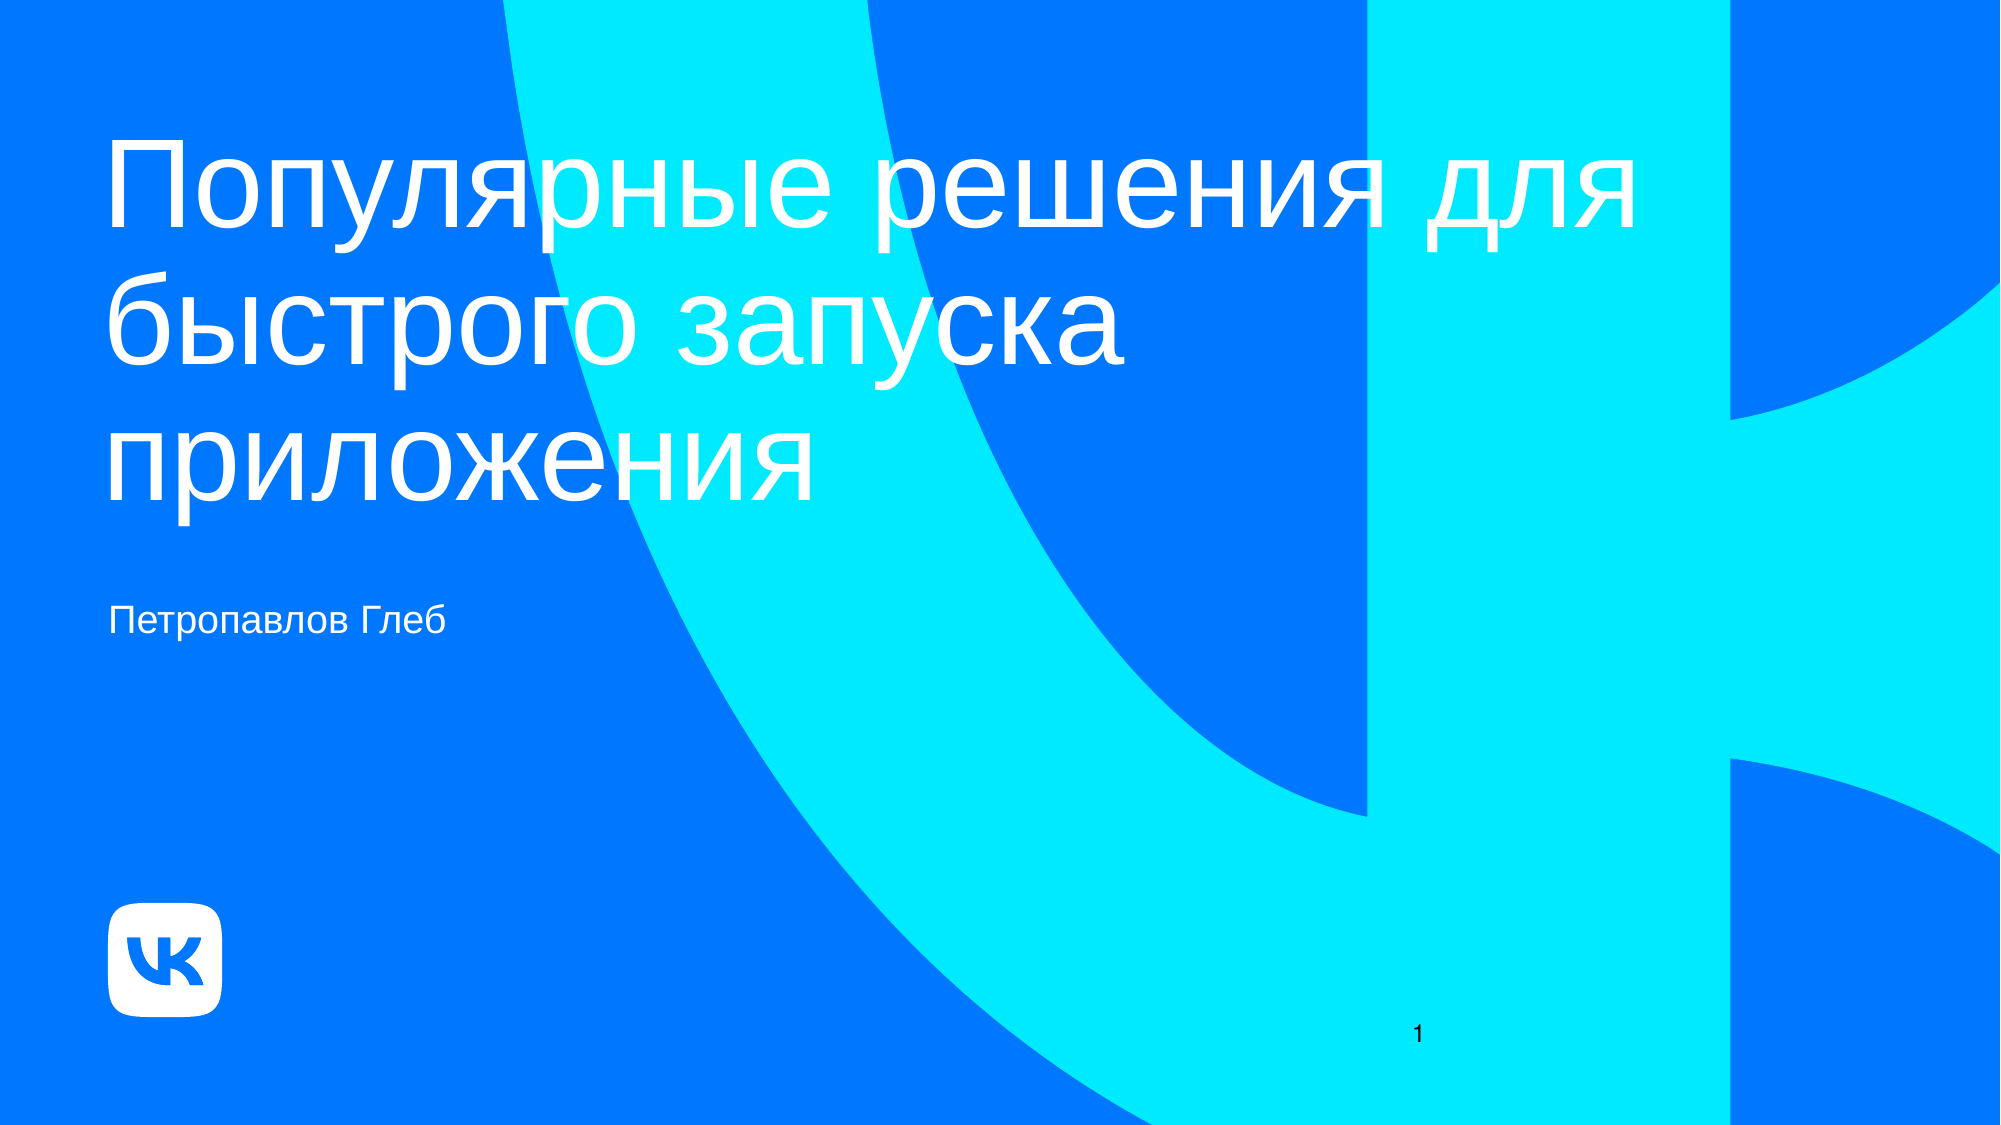

# Популярные решения для быстрого запуска приложения
Петропавлов Глеб
1